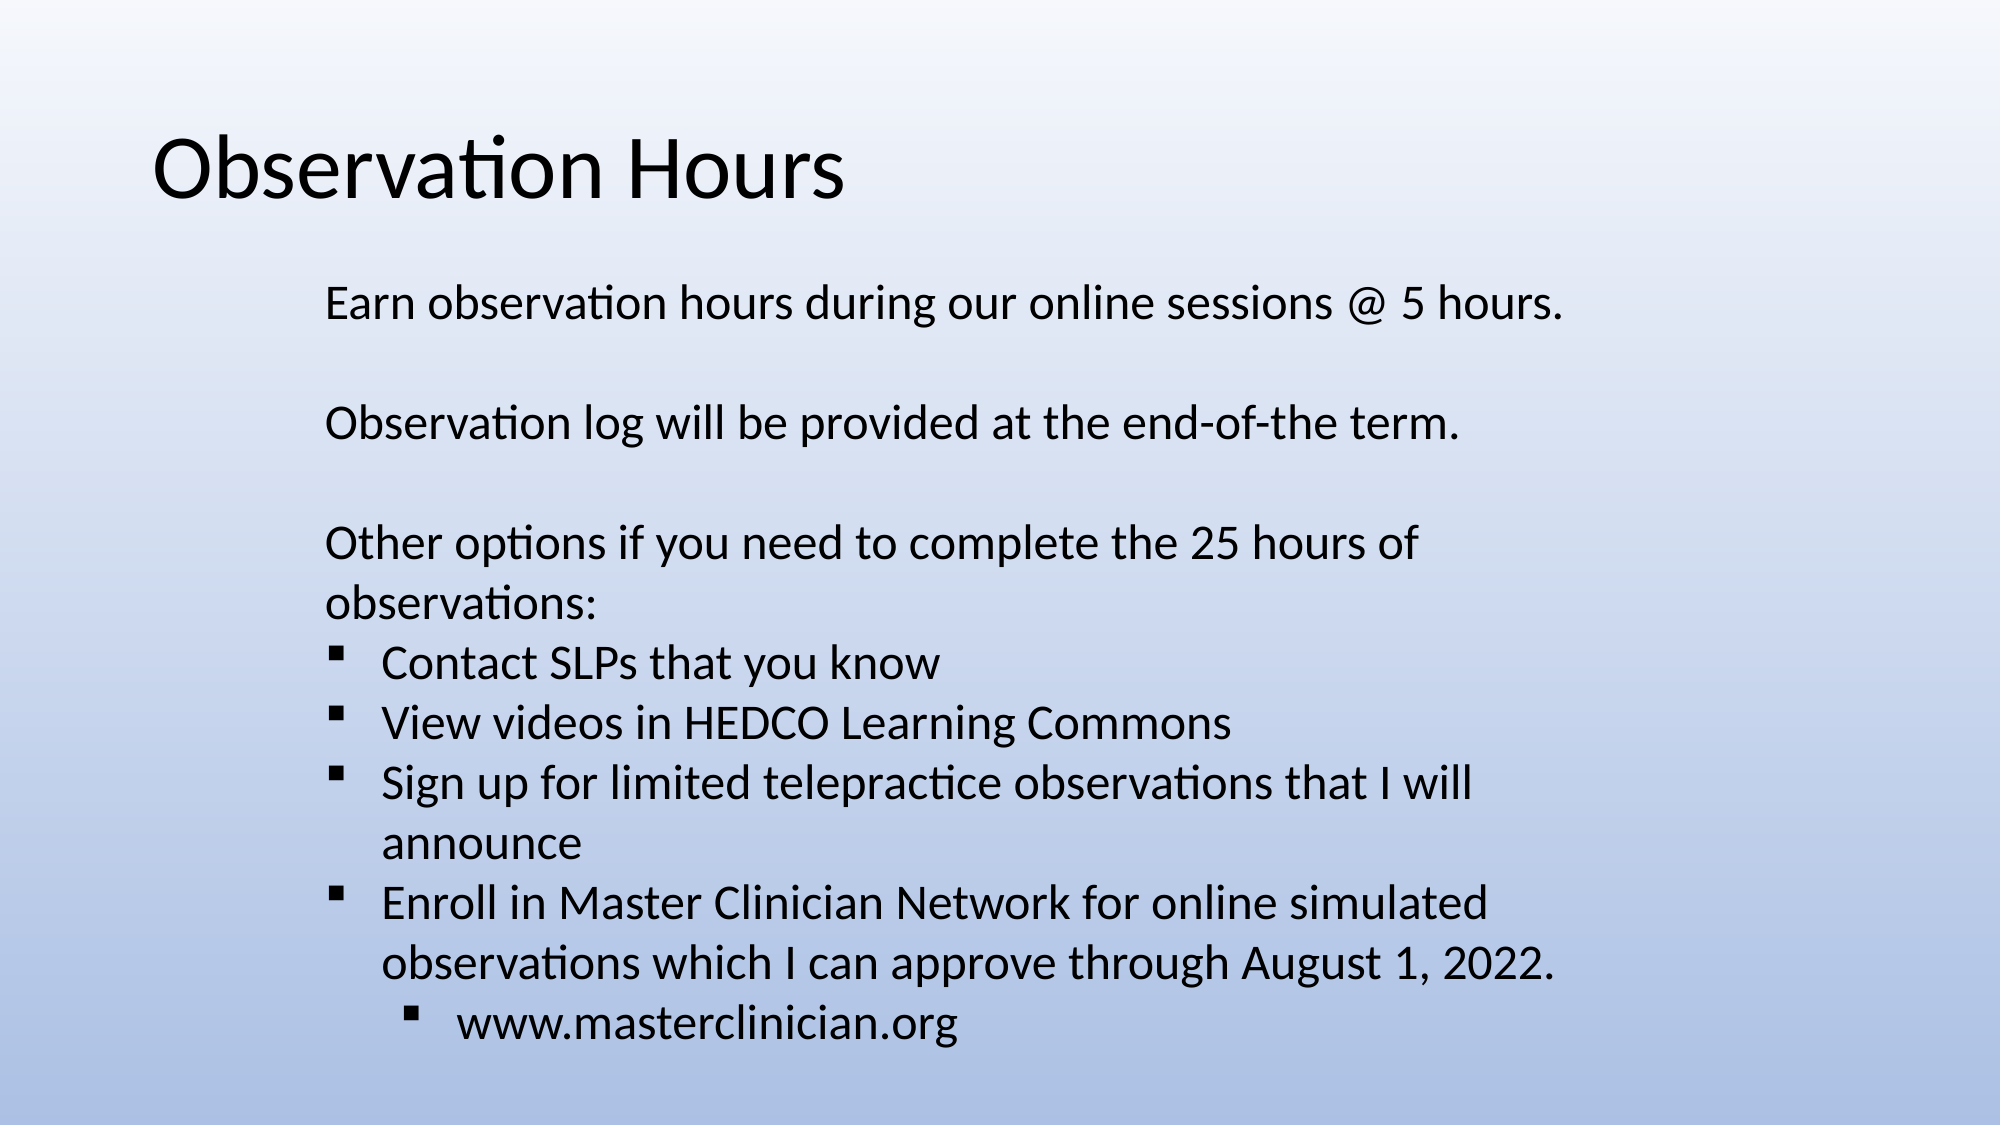

# Observation Hours
Earn observation hours during our online sessions @ 5 hours.

Observation log will be provided at the end-of-the term.

Other options if you need to complete the 25 hours of observations:
Contact SLPs that you know
View videos in HEDCO Learning Commons
Sign up for limited telepractice observations that I will announce
Enroll in Master Clinician Network for online simulated observations which I can approve through August 1, 2022.
www.masterclinician.org